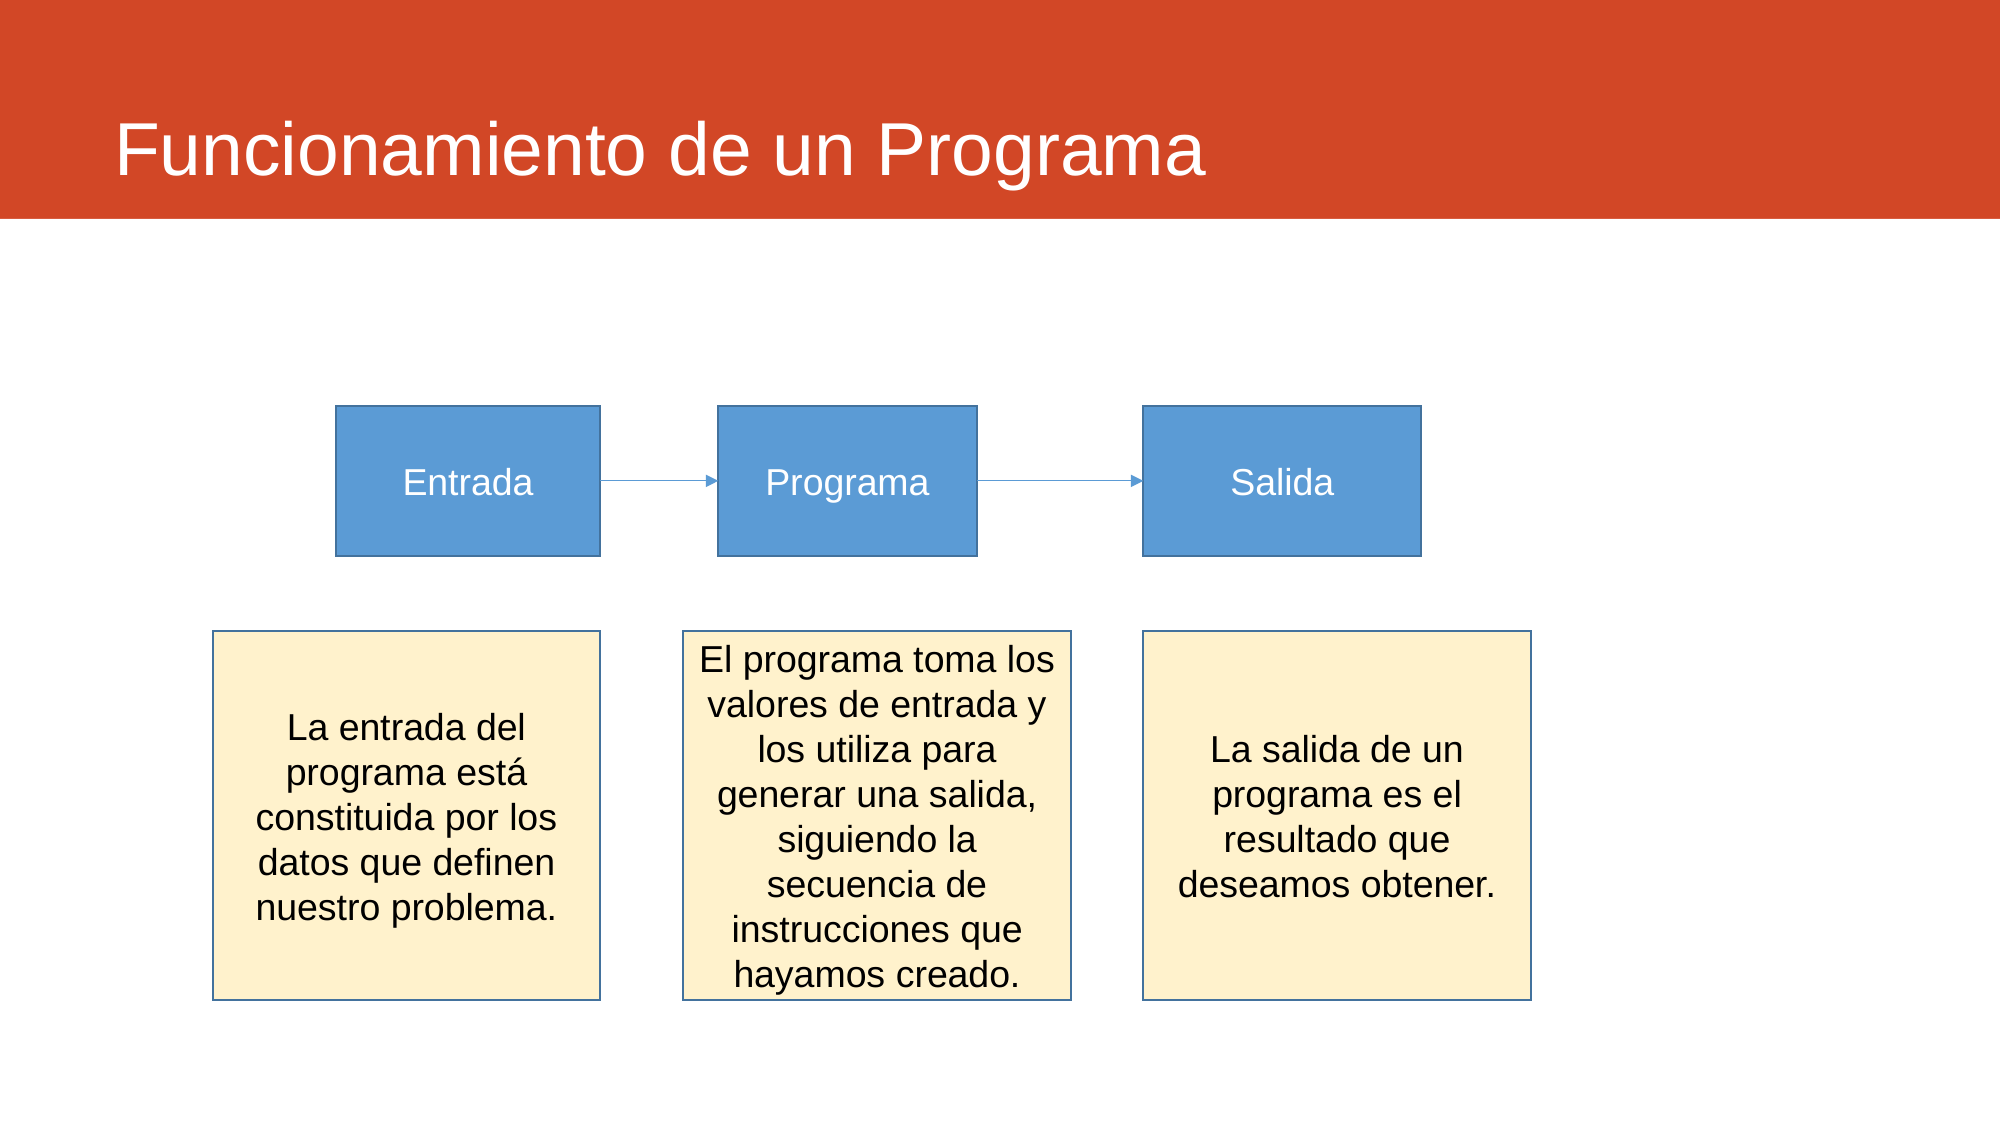

# Funcionamiento de un Programa
Entrada
Programa
Salida
El programa toma los valores de entrada y los utiliza para generar una salida, siguiendo la secuencia de instrucciones que hayamos creado.
La entrada del programa está constituida por los datos que definen nuestro problema.
La salida de un programa es el resultado que deseamos obtener.